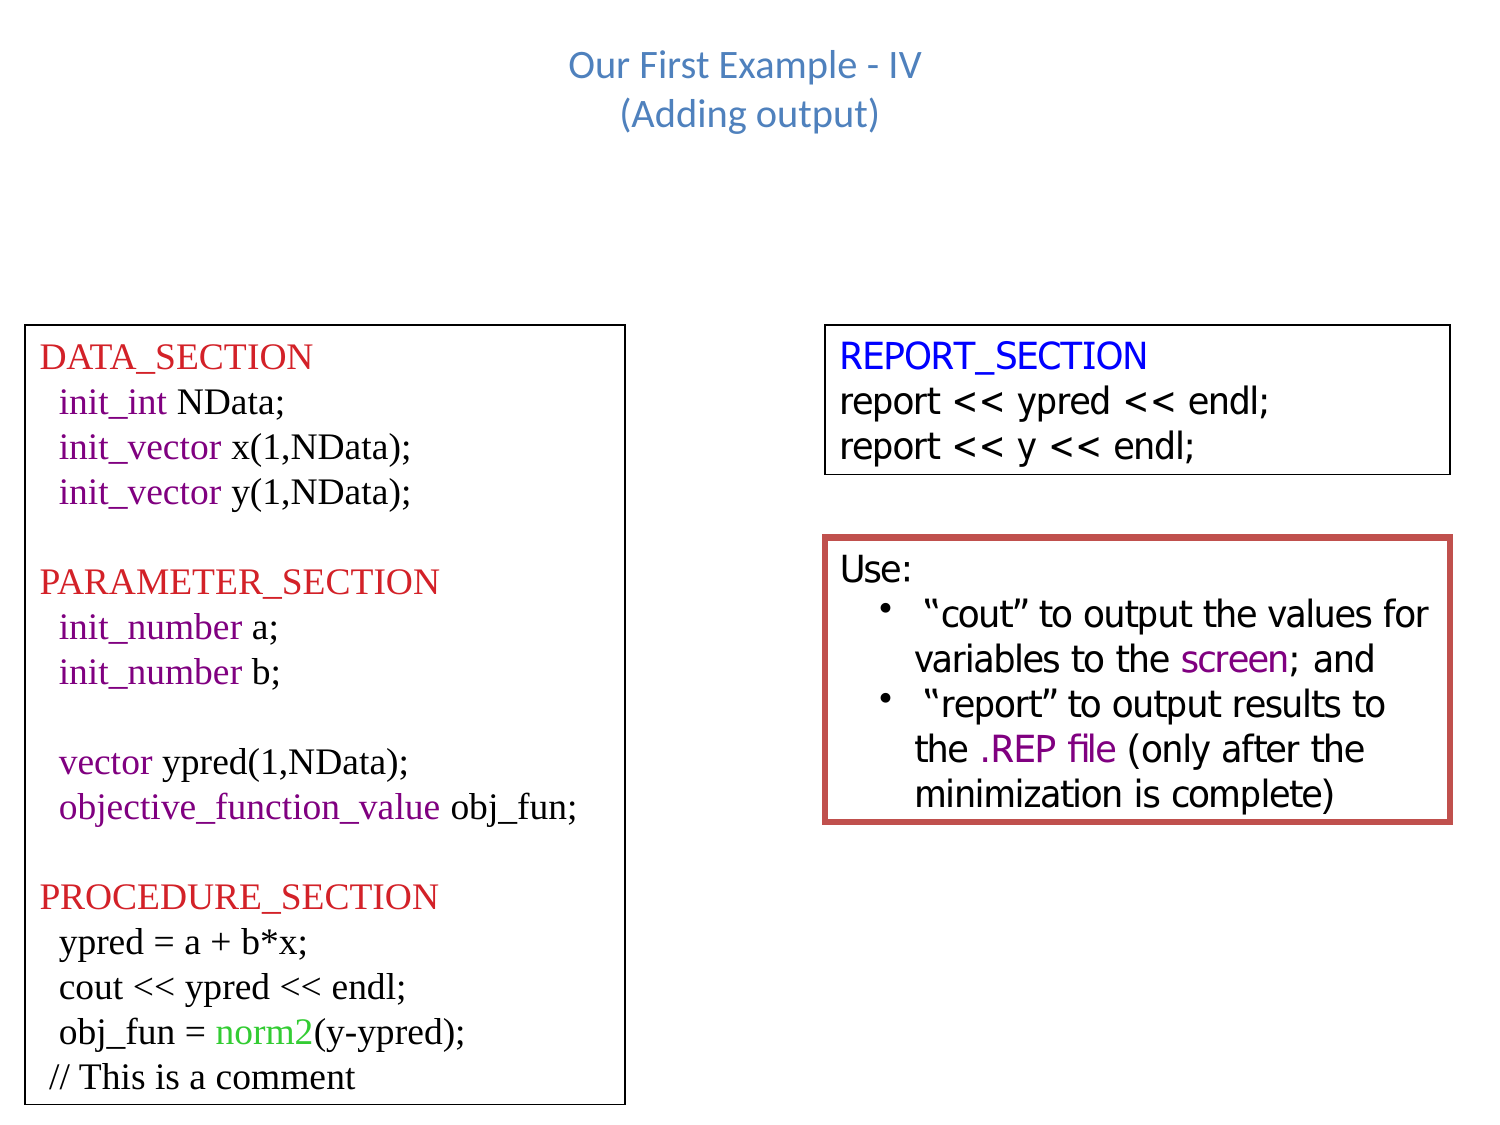

# Our First Example - IV (Adding output)
DATA_SECTION
  init_int NData;
  init_vector x(1,NData);
  init_vector y(1,NData);

PARAMETER_SECTION
  init_number a;
  init_number b;

  vector ypred(1,NData);
  objective_function_value obj_fun;

PROCEDURE_SECTION
  ypred = a + b*x;
  cout << ypred << endl;
  obj_fun = norm2(y-ypred);
 // This is a comment
REPORT_SECTION
report << ypred << endl;
report << y << endl;
Use:
 “cout” to output the values for variables to the screen; and
 “report” to output results to the .REP file (only after the minimization is complete)